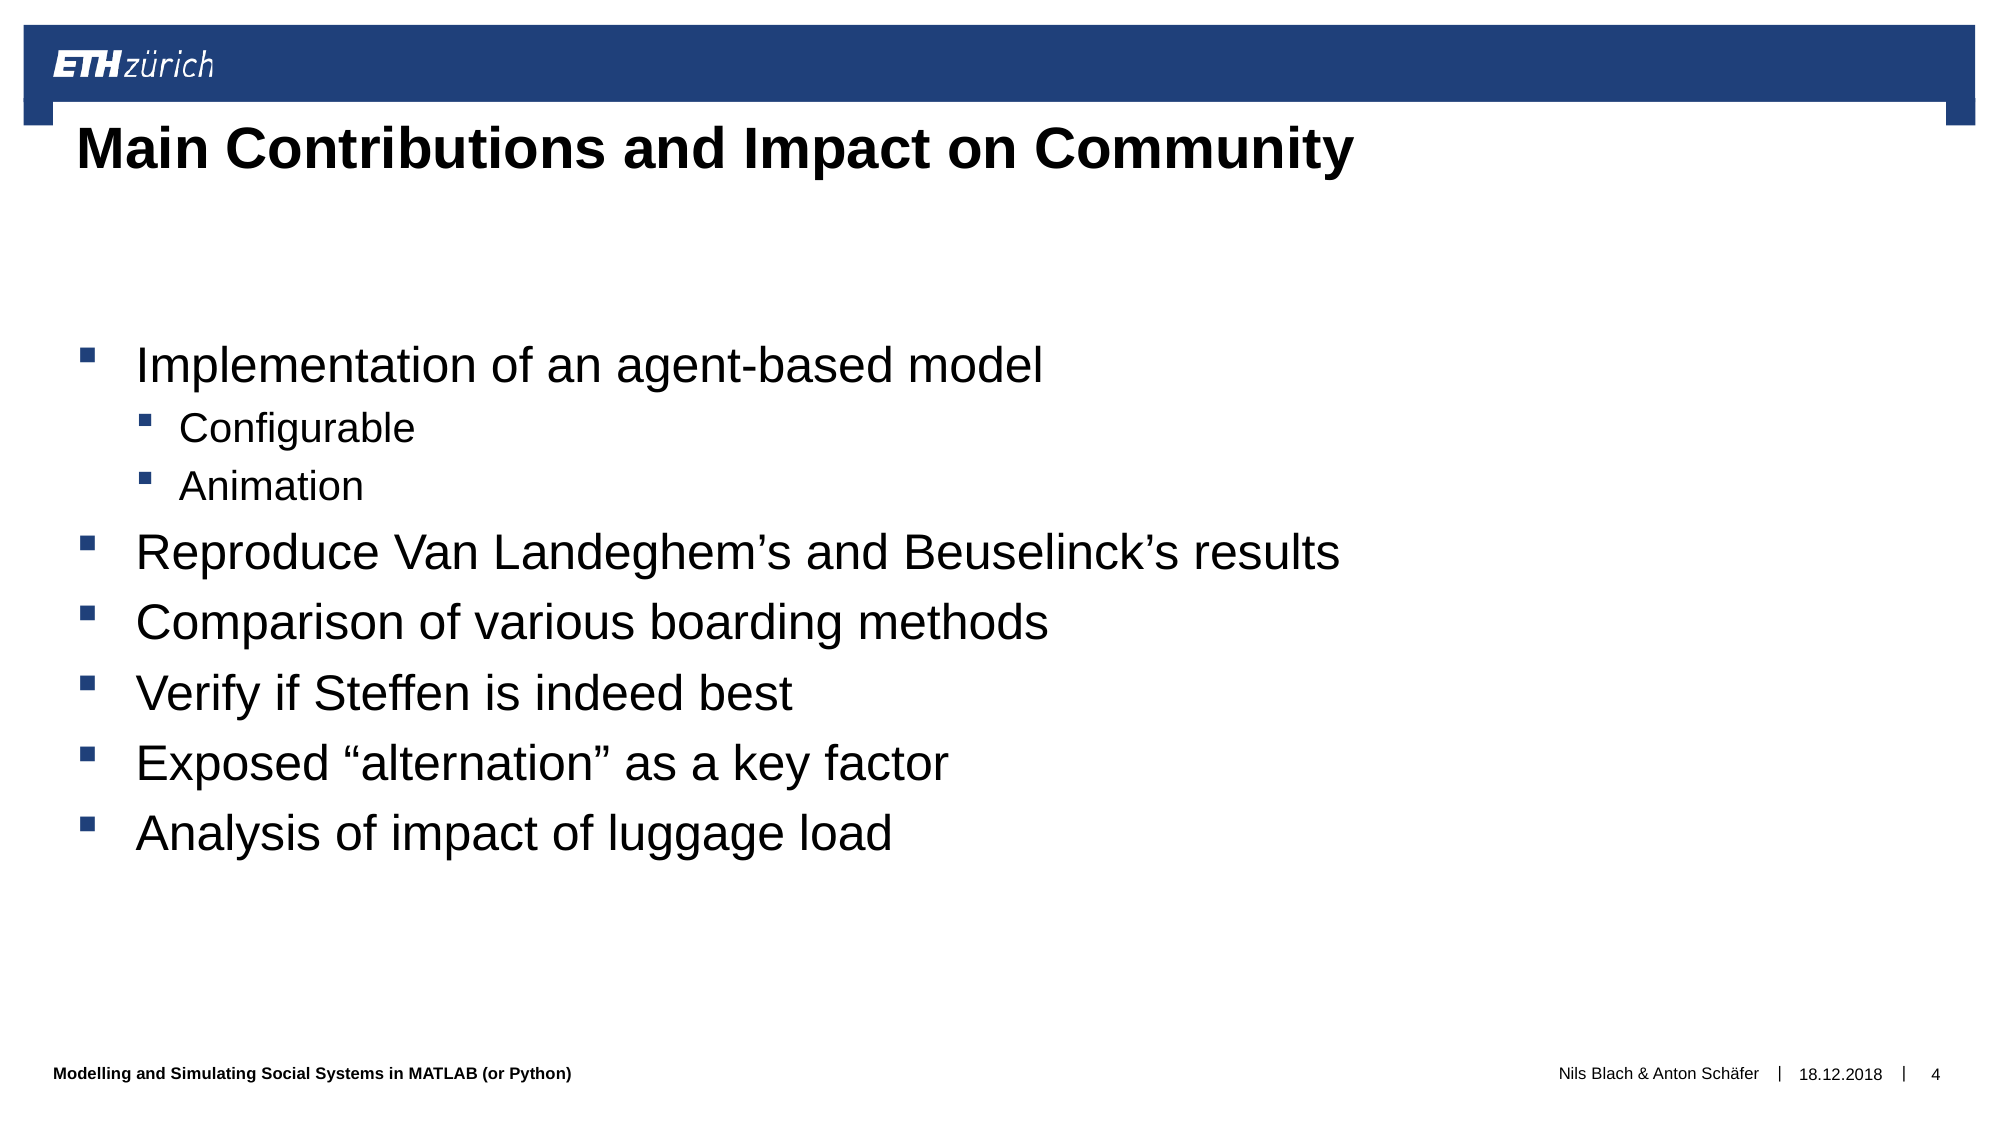

# Main Contributions and Impact on Community
Implementation of an agent-based model
Configurable
Animation
Reproduce Van Landeghem’s and Beuselinck’s results
Comparison of various boarding methods
Verify if Steffen is indeed best
Exposed “alternation” as a key factor
Analysis of impact of luggage load

Nils Blach & Anton Schäfer
18.12.2018
4